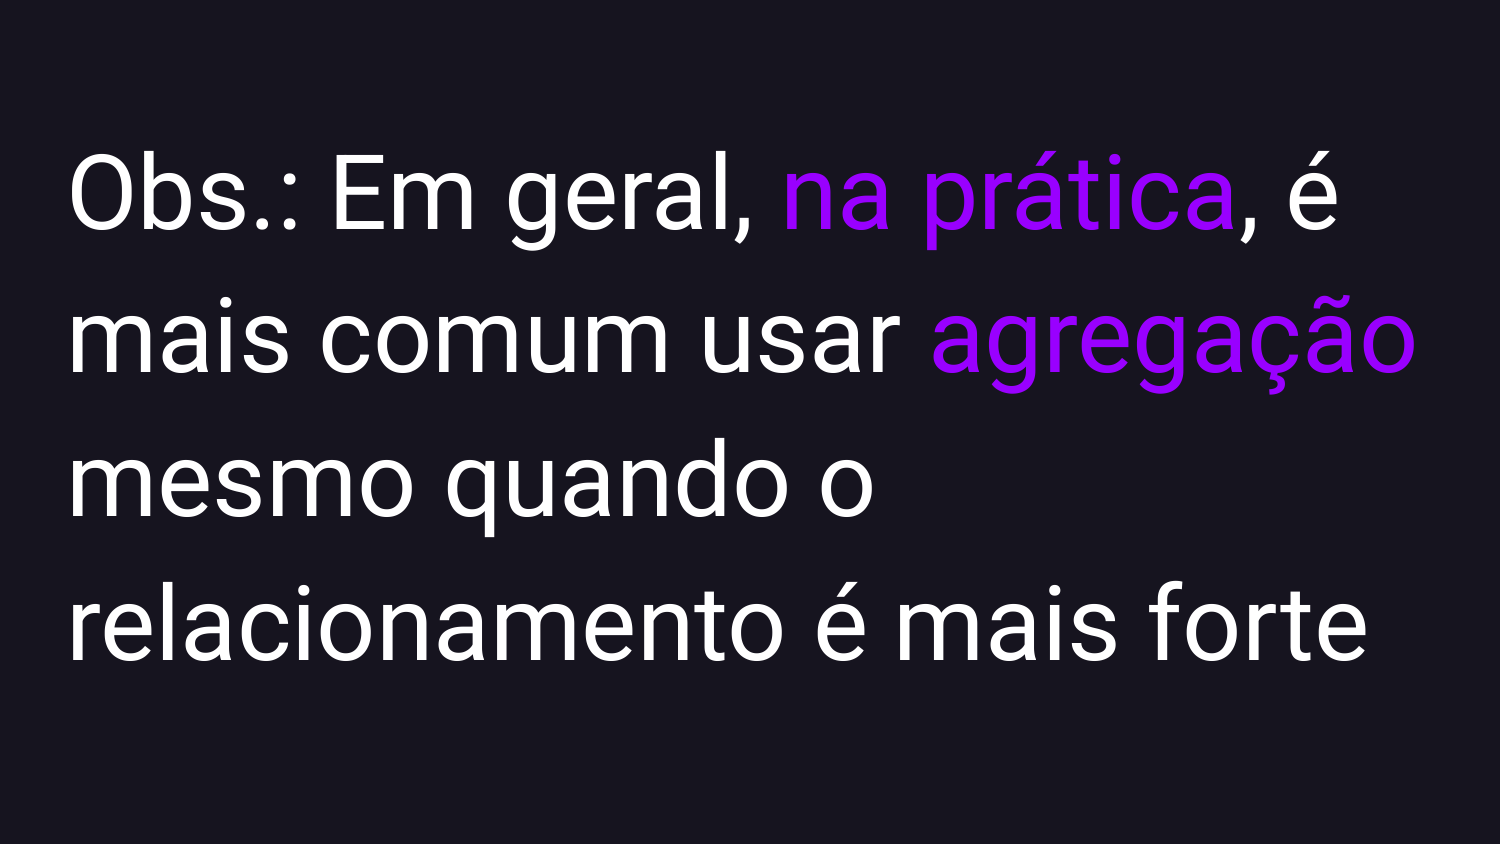

Obs.: Em geral, na prática, é mais comum usar agregação mesmo quando o relacionamento é mais forte